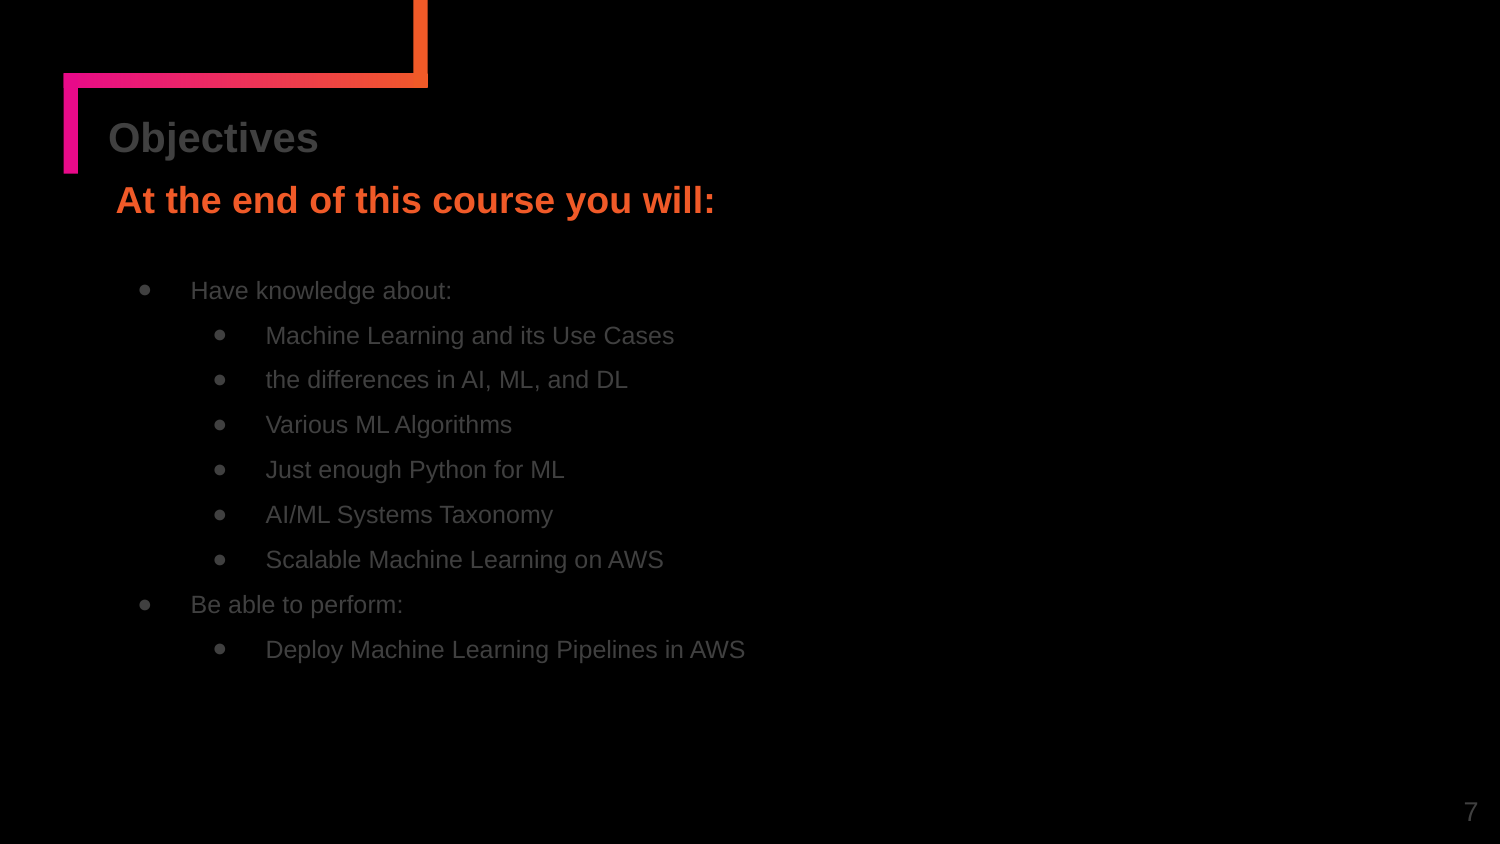

# Objectives
At the end of this course you will:
Have knowledge about:
Machine Learning and its Use Cases
the differences in AI, ML, and DL
Various ML Algorithms
Just enough Python for ML
AI/ML Systems Taxonomy
Scalable Machine Learning on AWS
Be able to perform:
Deploy Machine Learning Pipelines in AWS

7